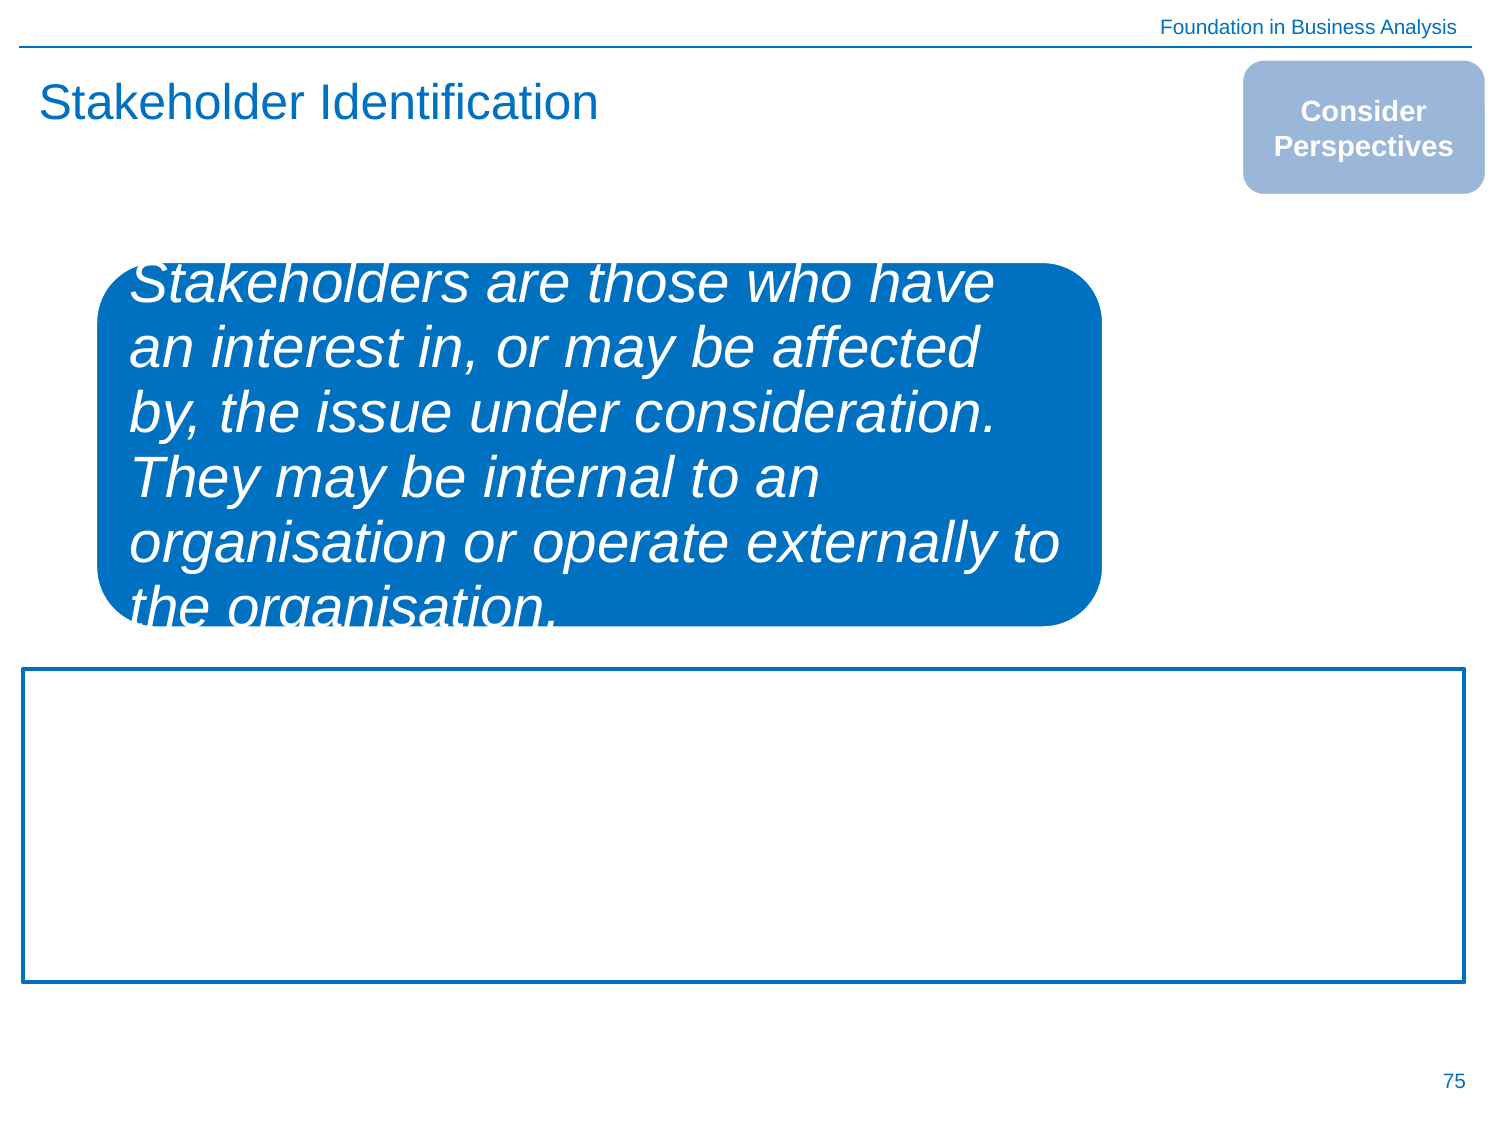

# Stakeholder Identification
Consider Perspectives
Stakeholders are those who have an interest in, or may be affected by, the issue under consideration. They may be internal to an organisation or operate externally to the organisation.